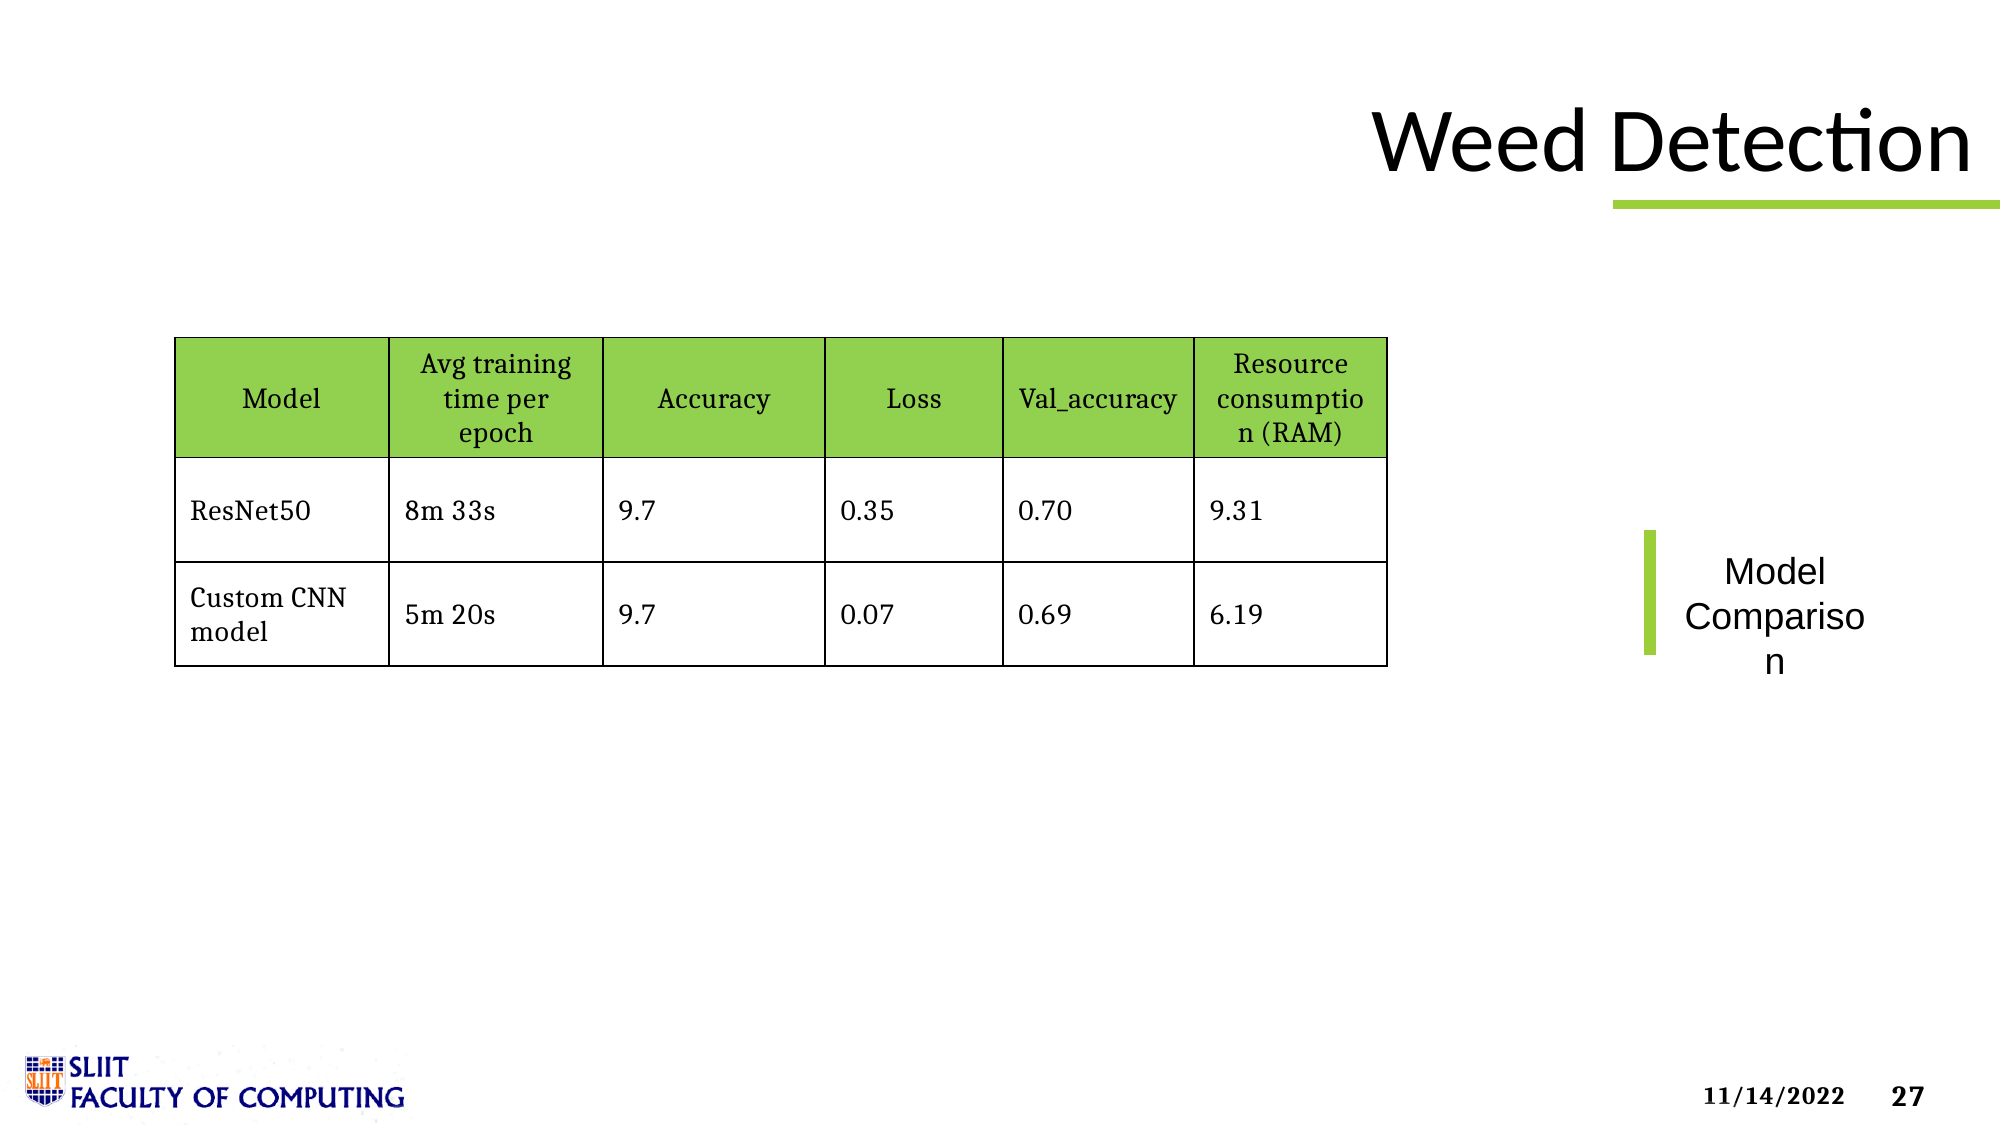

# Weed Detection
| Model | Avg training time per epoch | Accuracy | Loss | Val\_accuracy | Resource consumption (RAM) |
| --- | --- | --- | --- | --- | --- |
| ResNet50 | 8m 33s | 9.7 | 0.35 | 0.70 | 9.31 |
| Custom CNN model | 5m 20s | 9.7 | 0.07 | 0.69 | 6.19 |
Model Comparison